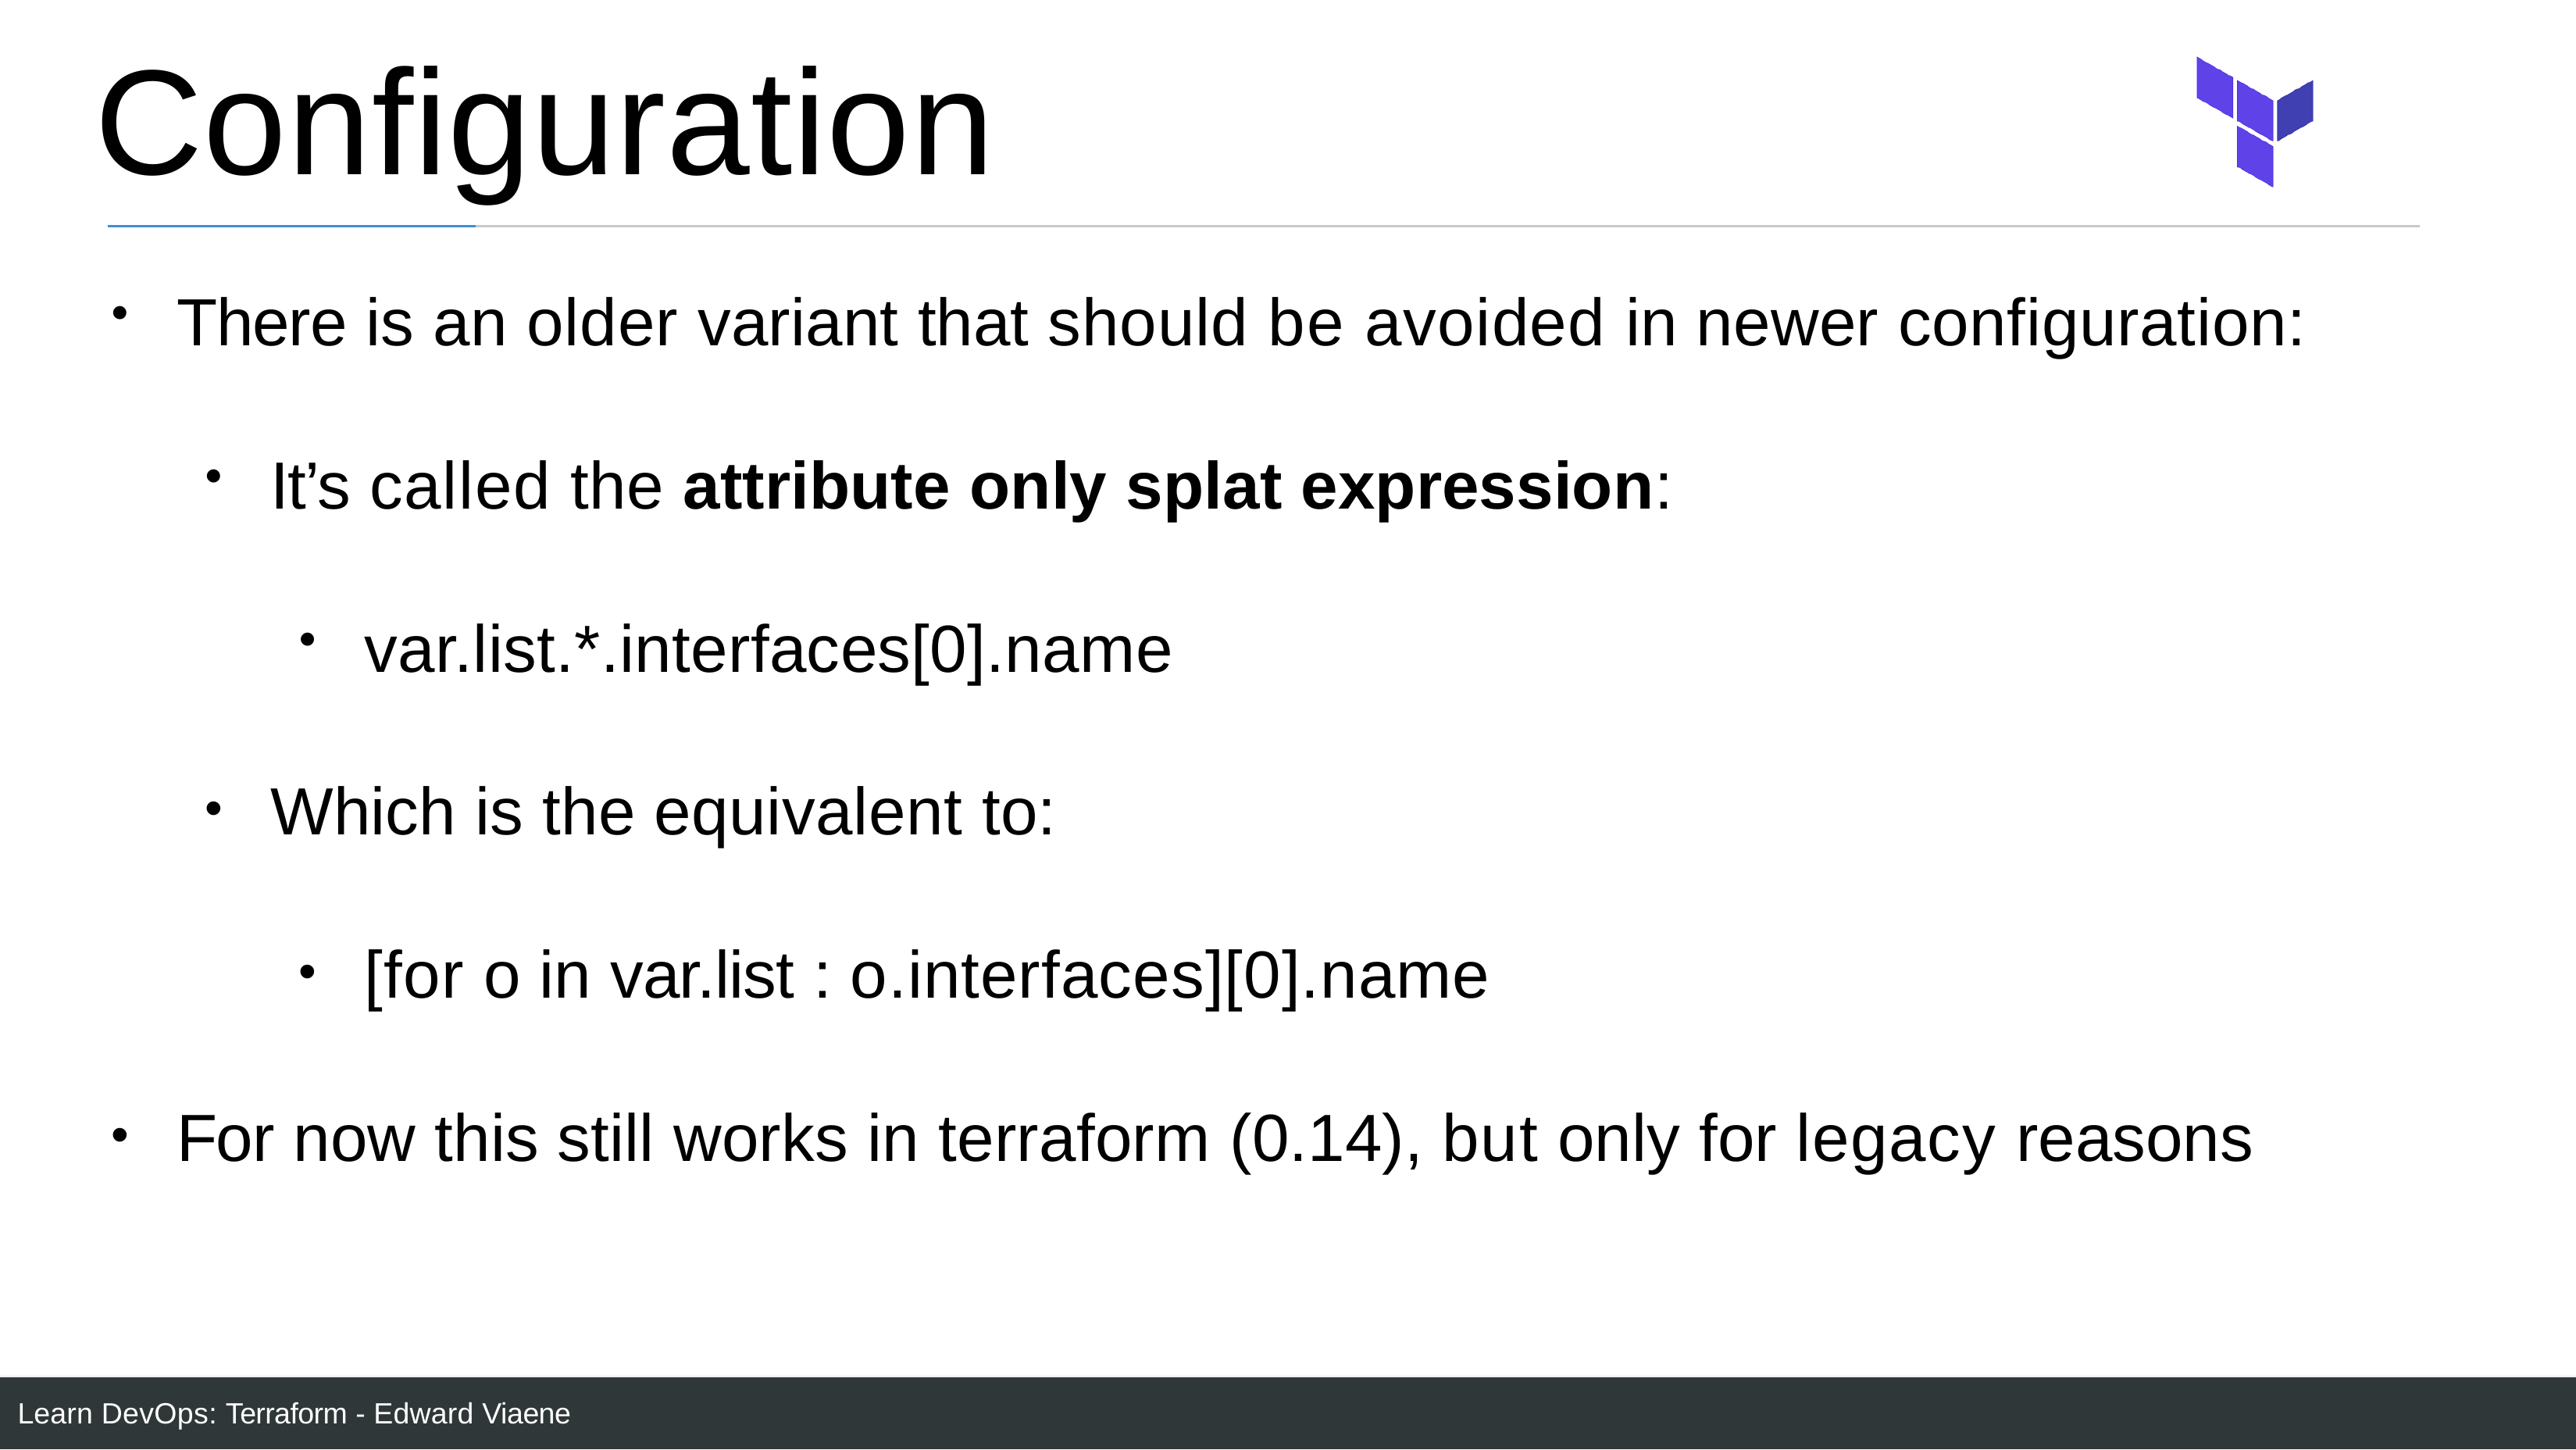

# Configuration
There is an older variant that should be avoided in newer configuration:

It’s called the attribute only splat expression:

var.list.*.interfaces[0].name

Which is the equivalent to:

[for o in var.list : o.interfaces][0].name

For now this still works in terraform (0.14), but only for legacy reasons
Learn DevOps: Terraform - Edward Viaene